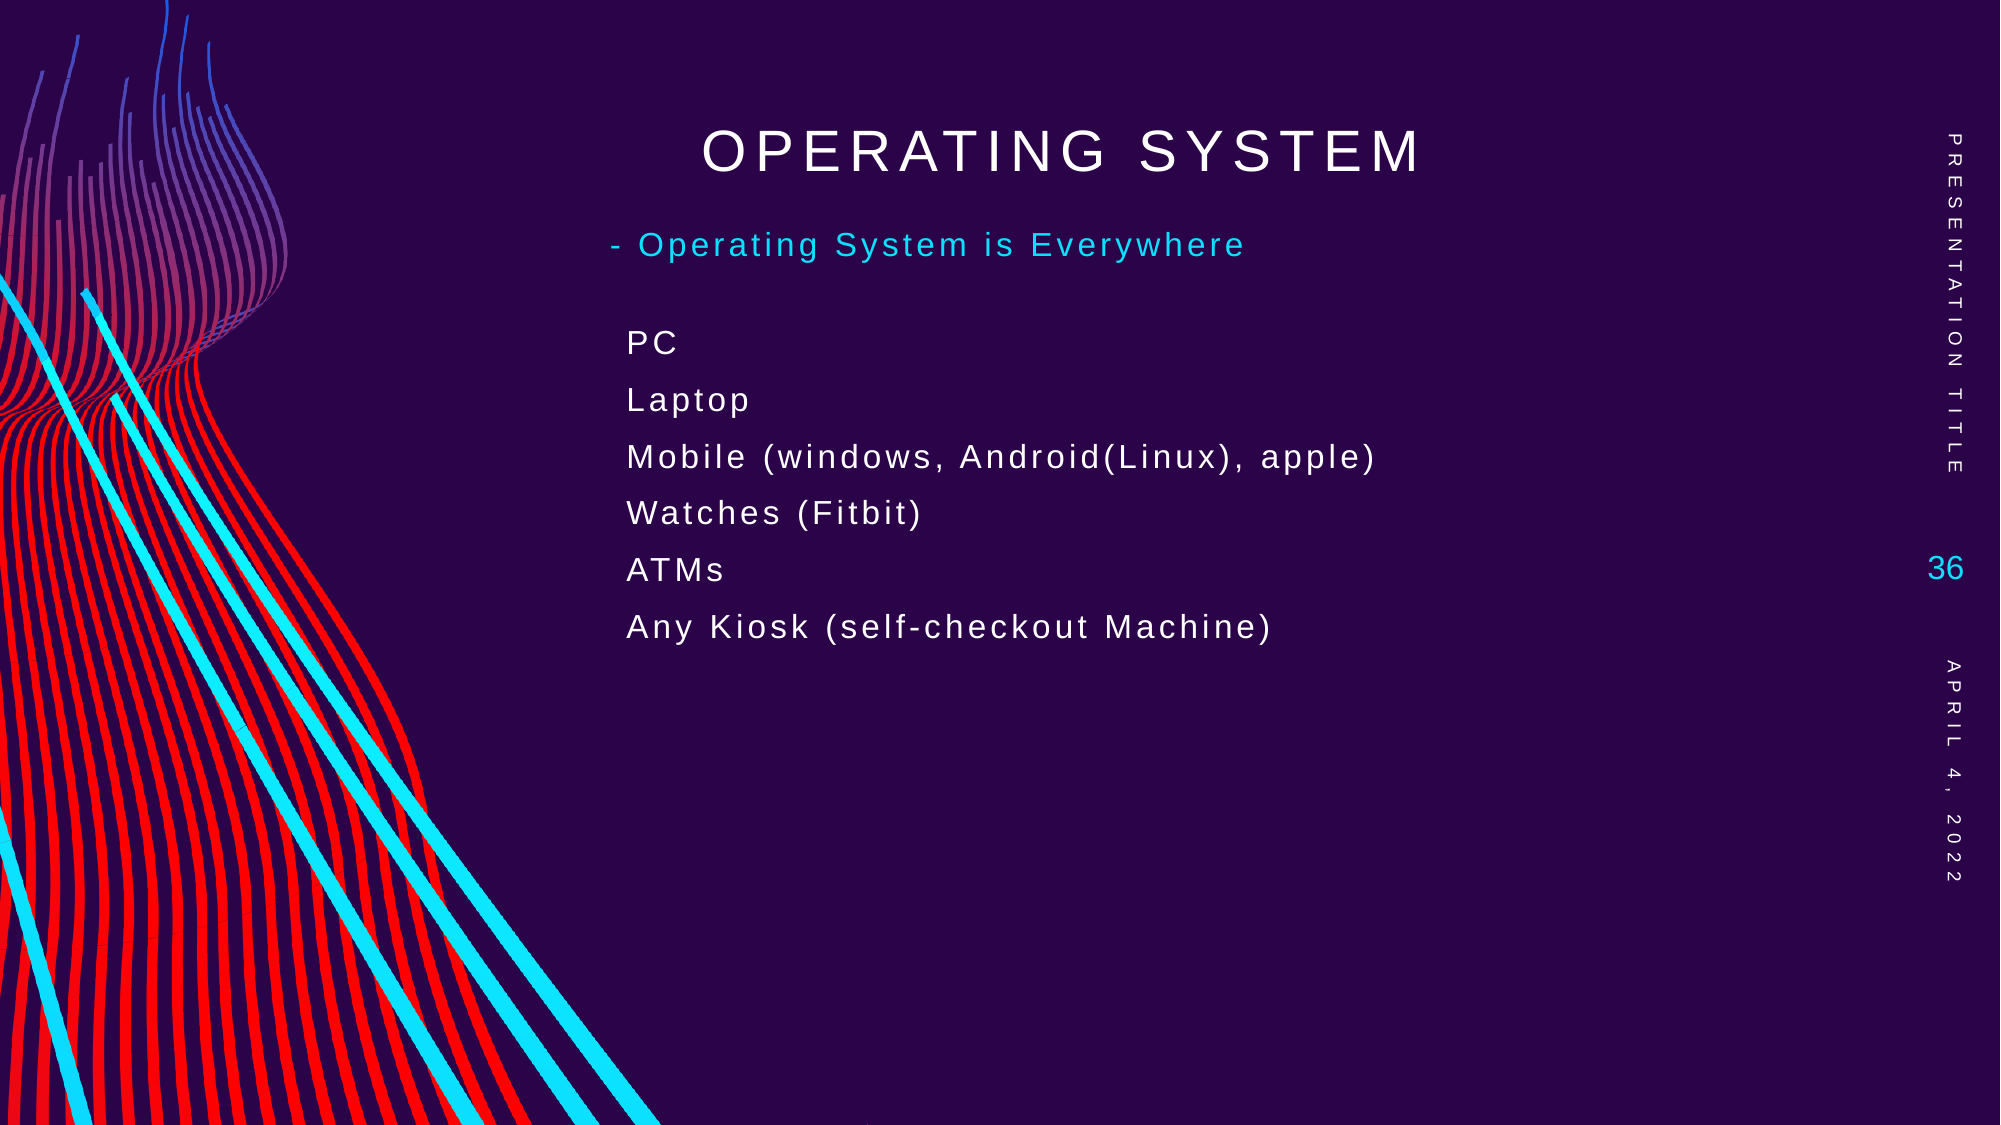

# Operating System
- Operating System is Everywhere

PRESENTATION TITLE
PC
Laptop
Mobile (windows, Android(Linux), apple)
Watches (Fitbit)
ATMs
Any Kiosk (self-checkout Machine)

36
April 4, 2022